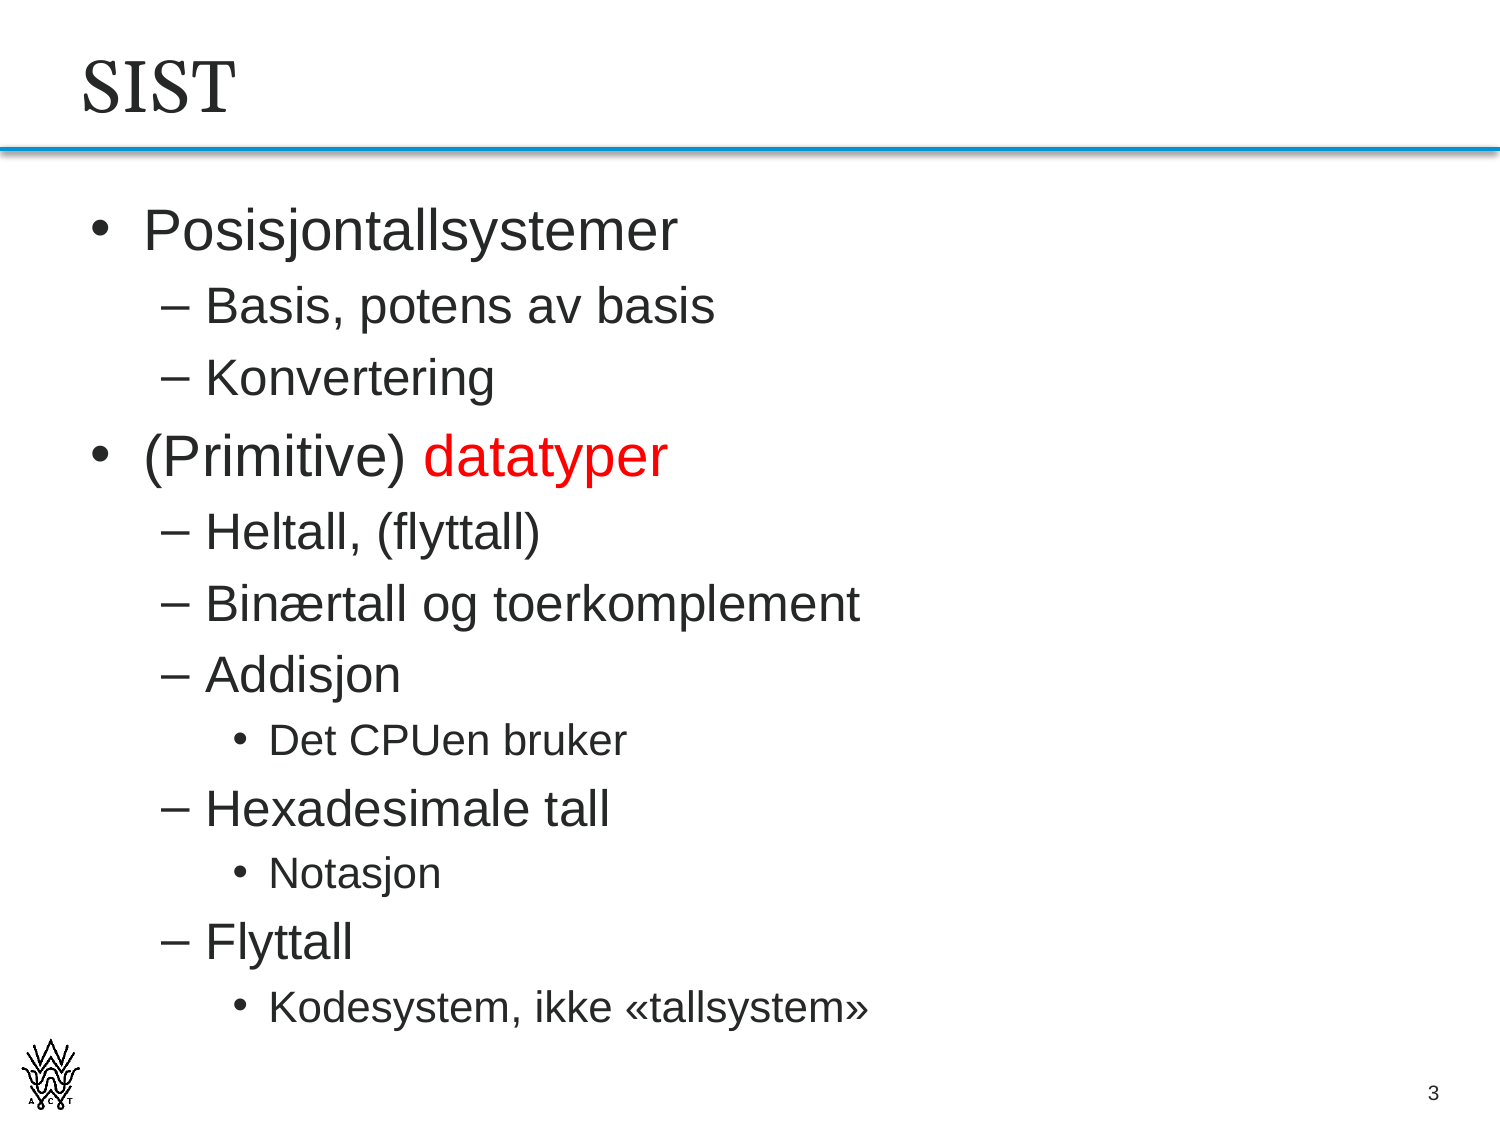

# SIST
Posisjontallsystemer
Basis, potens av basis
Konvertering
(Primitive) datatyper
Heltall, (flyttall)
Binærtall og toerkomplement
Addisjon
Det CPUen bruker
Hexadesimale tall
Notasjon
Flyttall
Kodesystem, ikke «tallsystem»
3